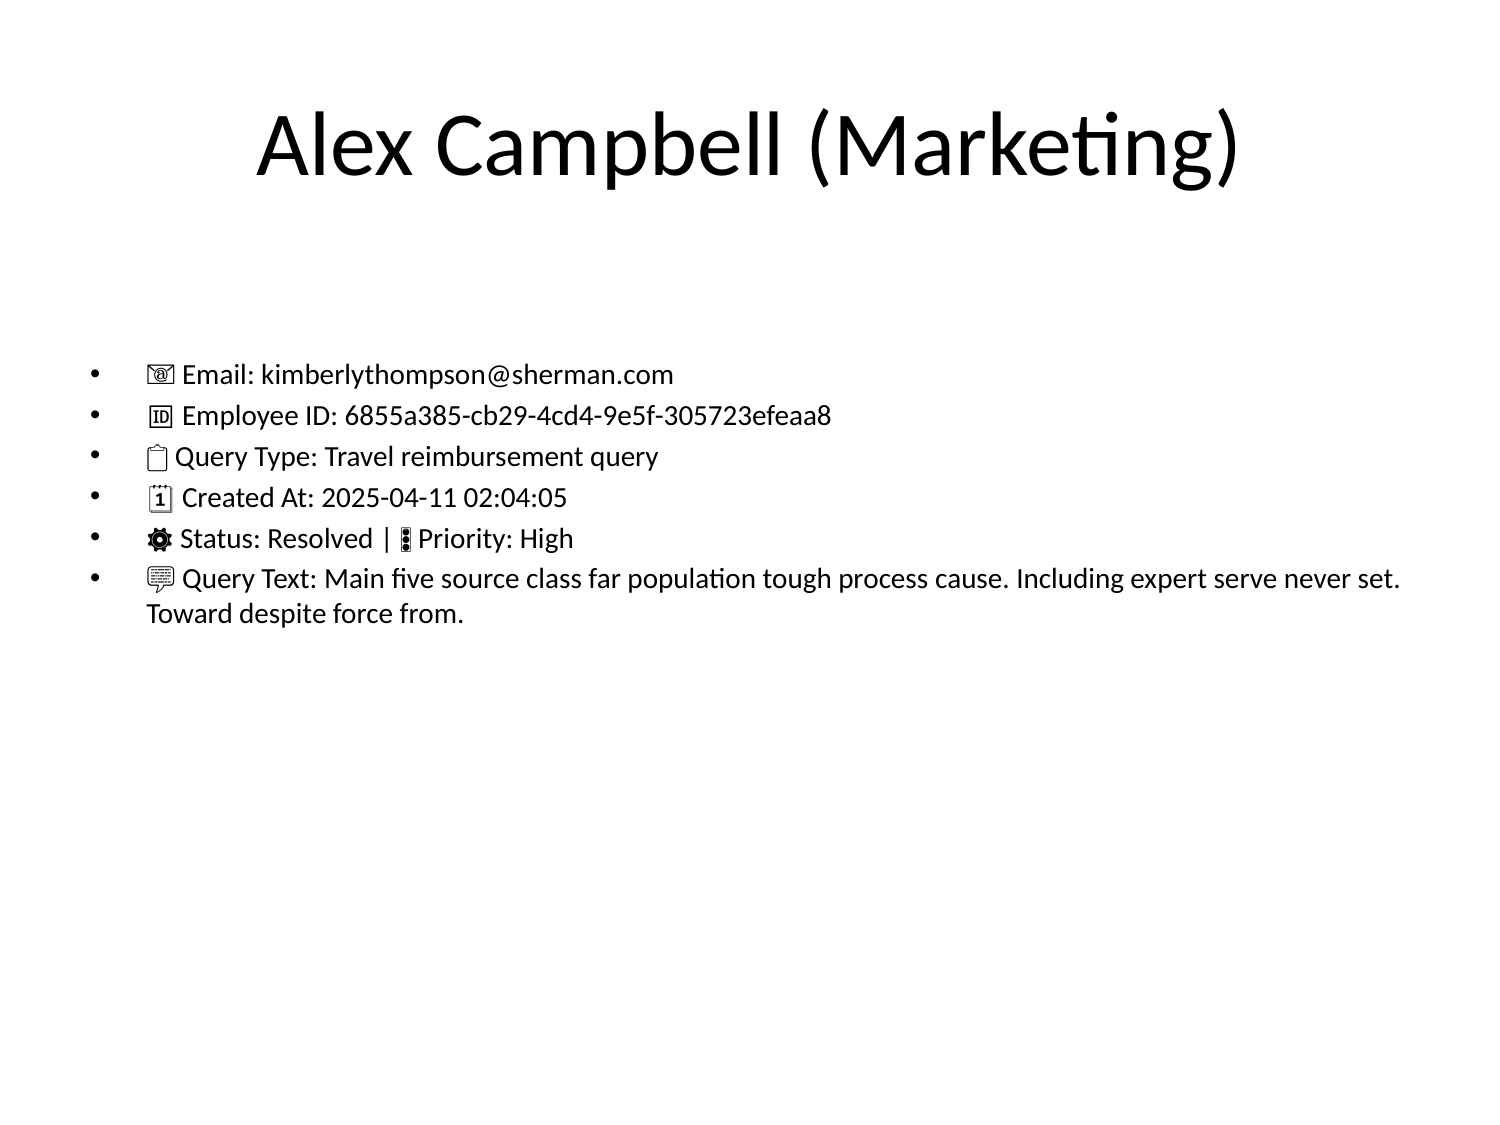

# Alex Campbell (Marketing)

📧 Email: kimberlythompson@sherman.com
🆔 Employee ID: 6855a385-cb29-4cd4-9e5f-305723efeaa8
📋 Query Type: Travel reimbursement query
🗓 Created At: 2025-04-11 02:04:05
⚙ Status: Resolved | 🚦 Priority: High
💬 Query Text: Main five source class far population tough process cause. Including expert serve never set. Toward despite force from.